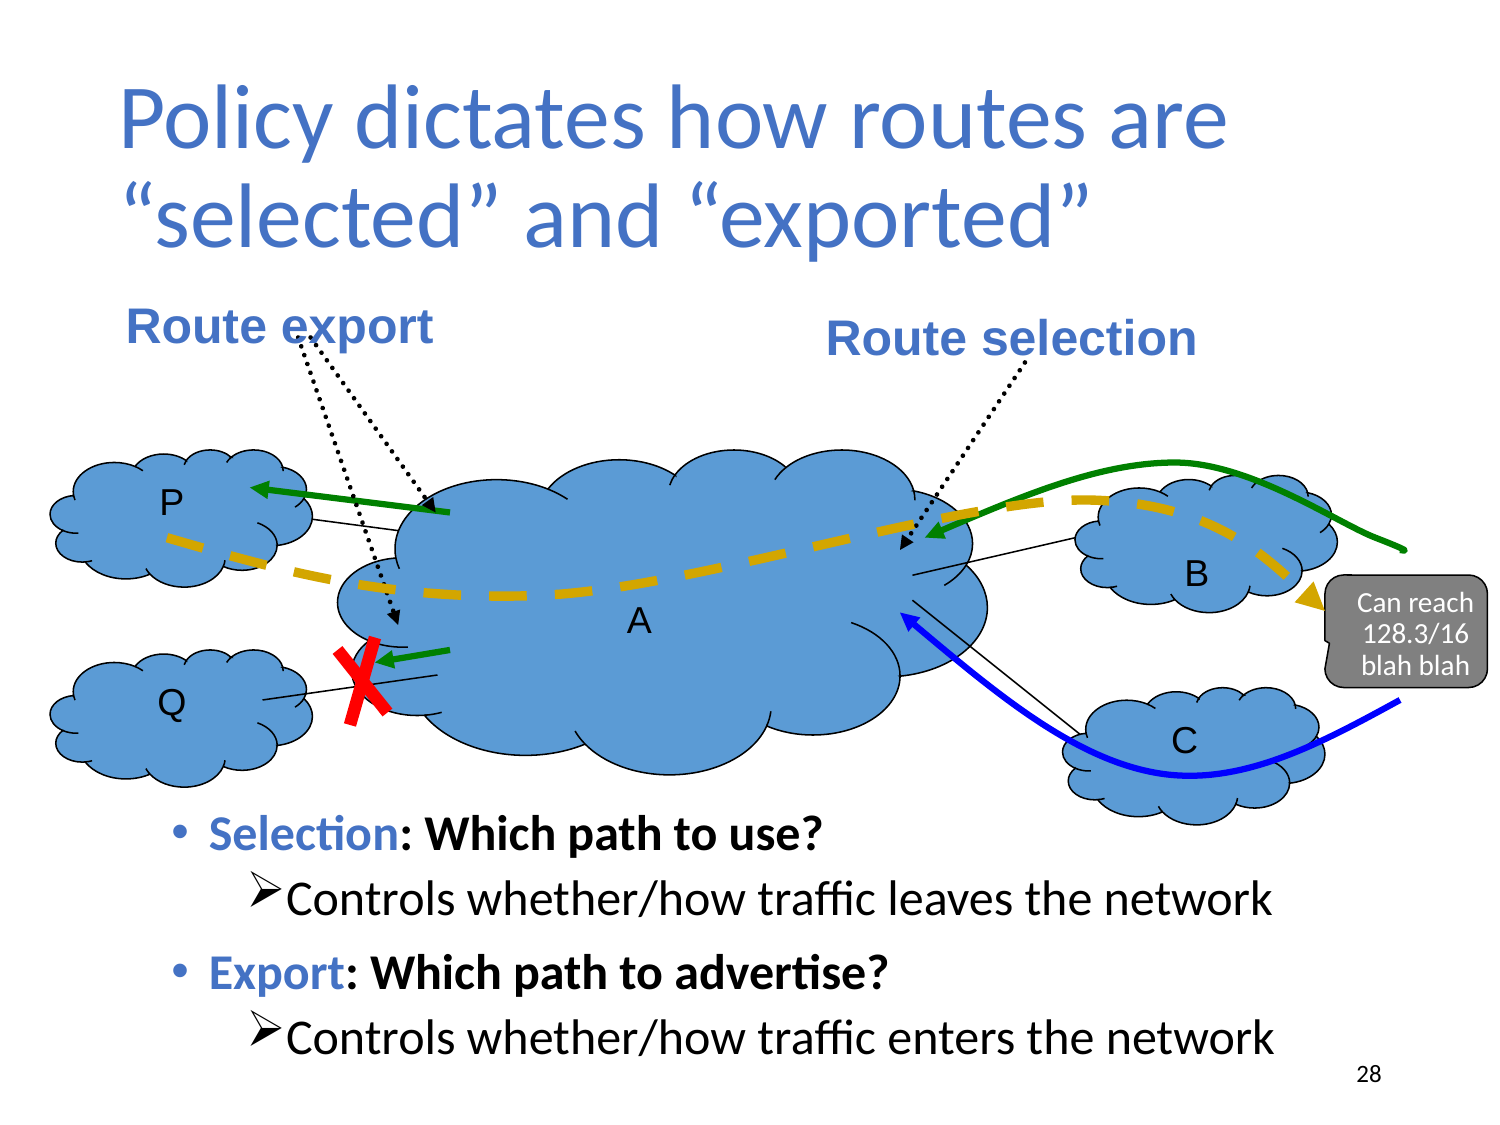

# Policy dictates how routes are “selected” and “exported”
Route export

Route selection

P

A

B

Q
C

Can reach 128.3/16
blah blah

Selection: Which path to use?
Controls whether/how traffic leaves the network
Export: Which path to advertise?
Controls whether/how traffic enters the network

28